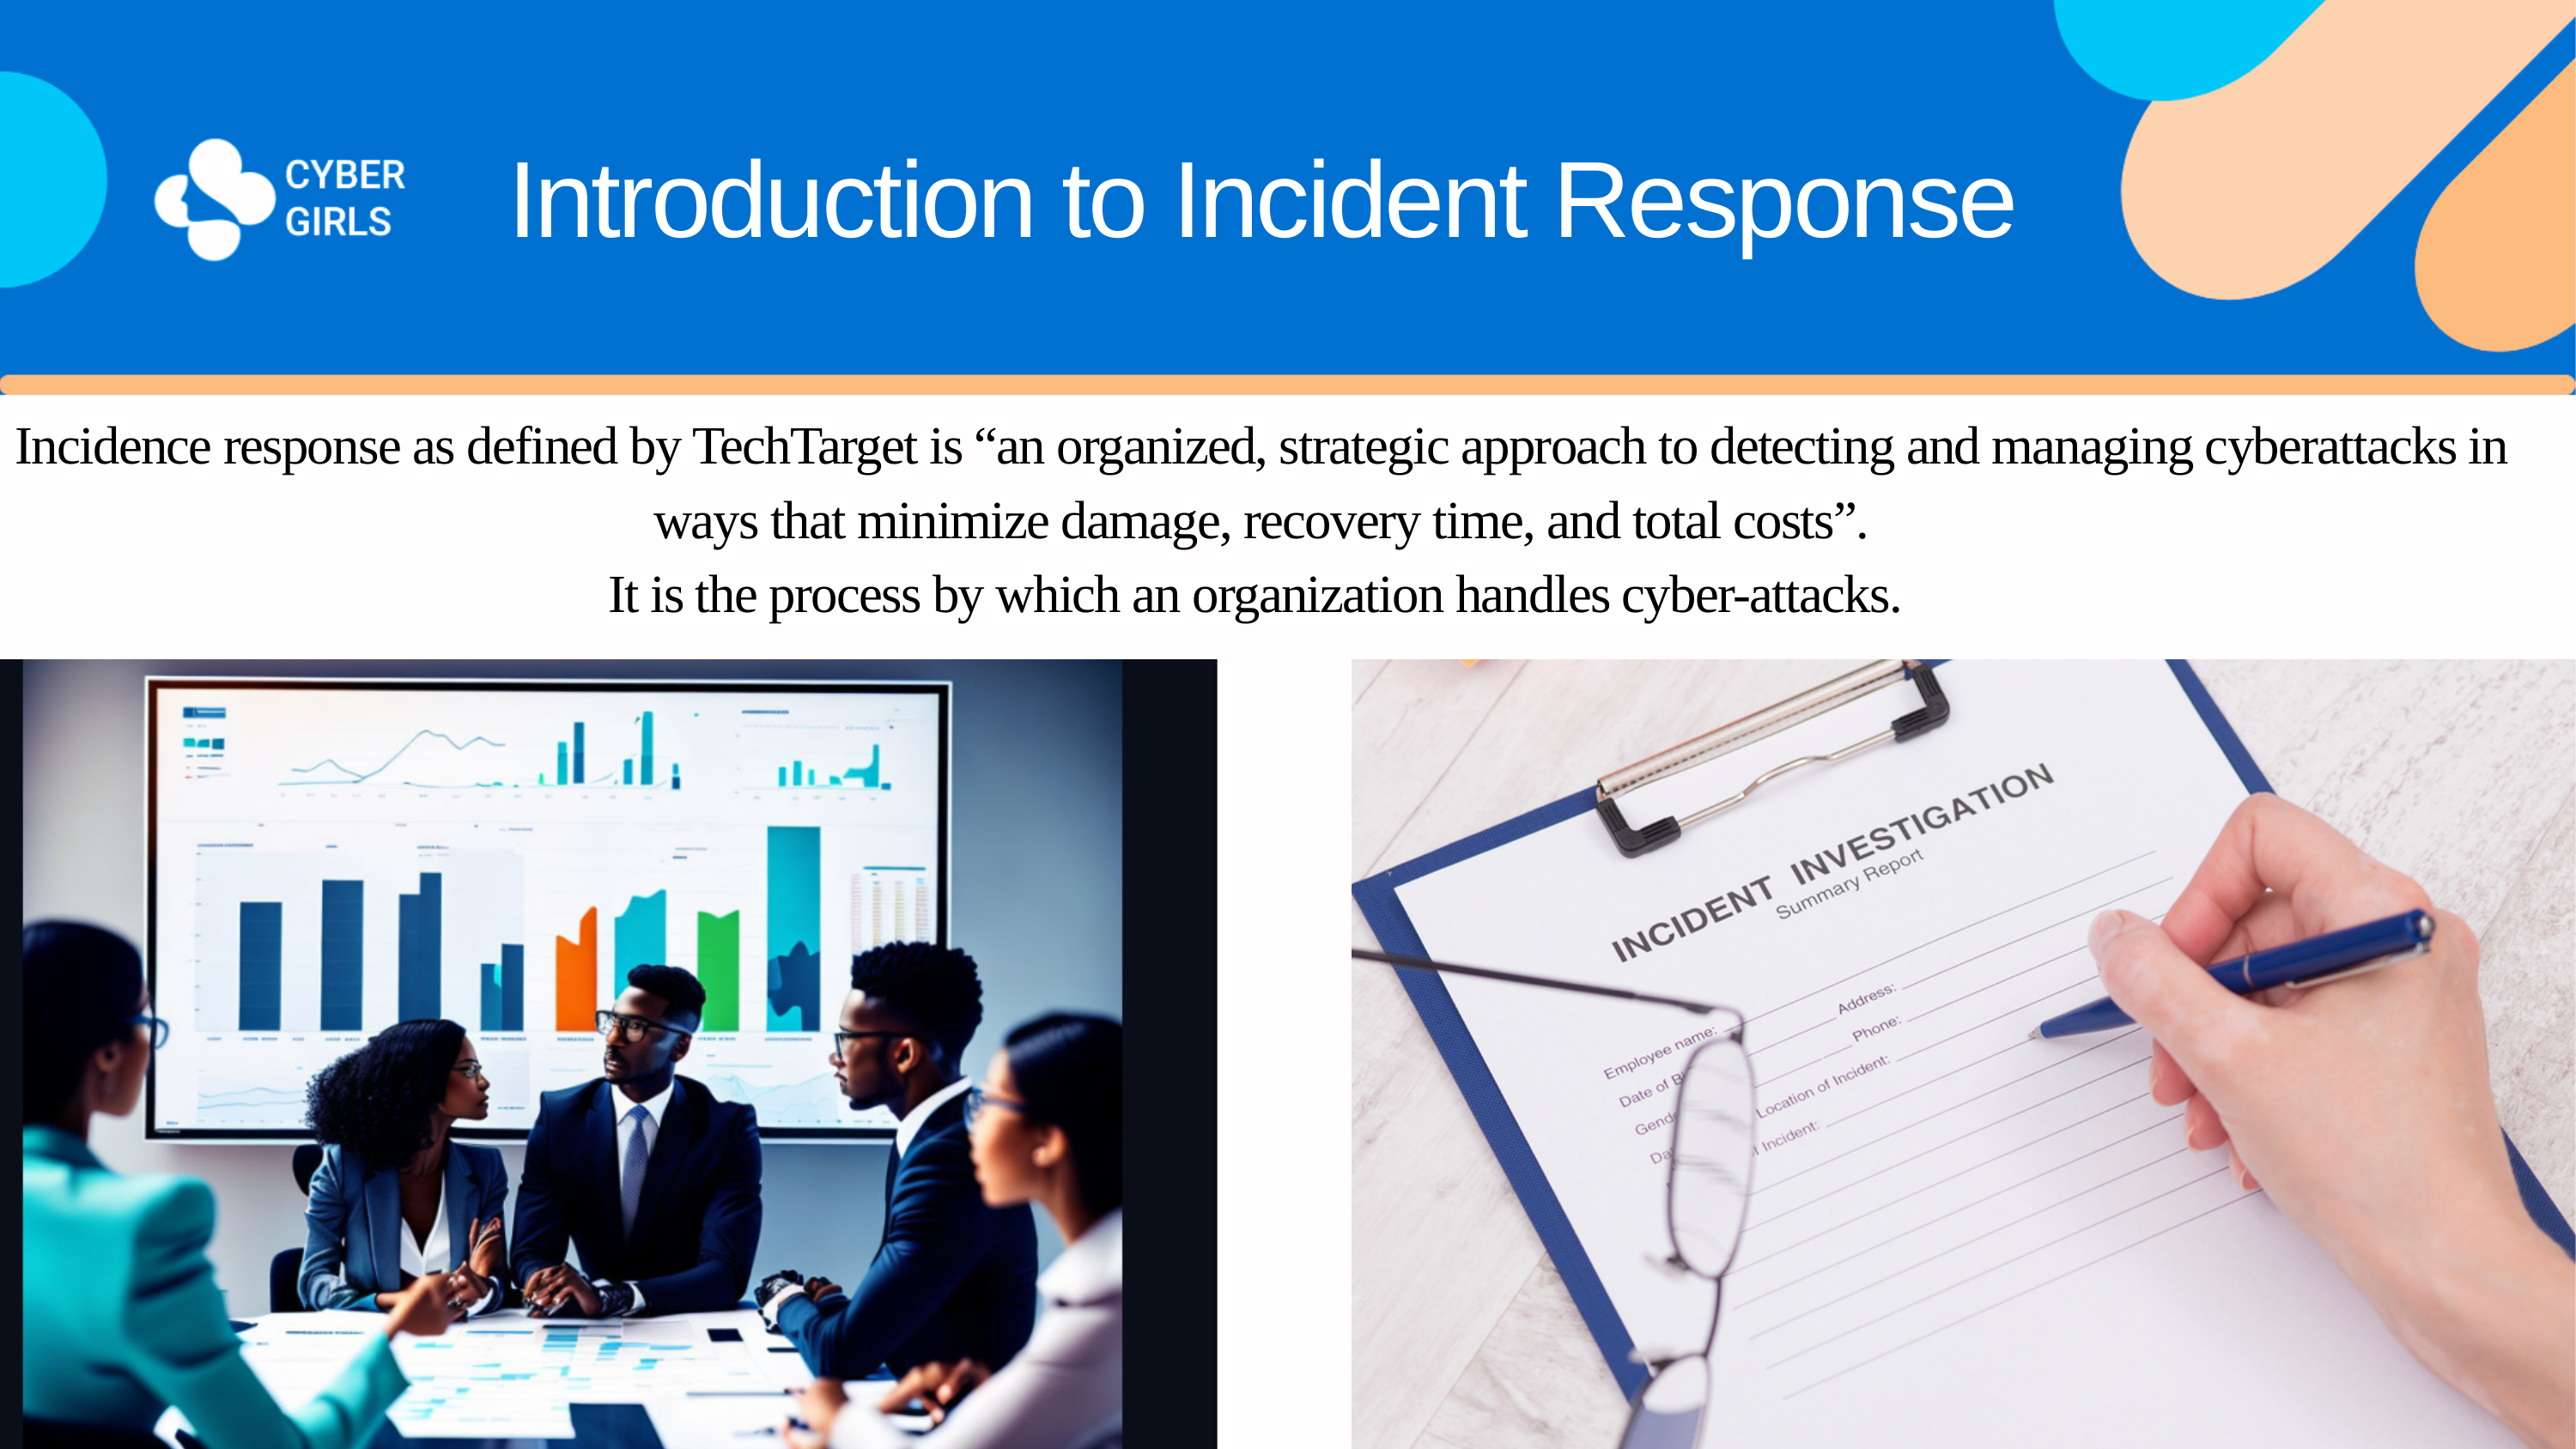

Introduction to Incident Response

Incidence response as defined by TechTarget is “an organized, strategic approach to detecting and managing cyberattacks in ways that minimize damage, recovery time, and total costs”.
It is the process by which an organization handles cyber-attacks.